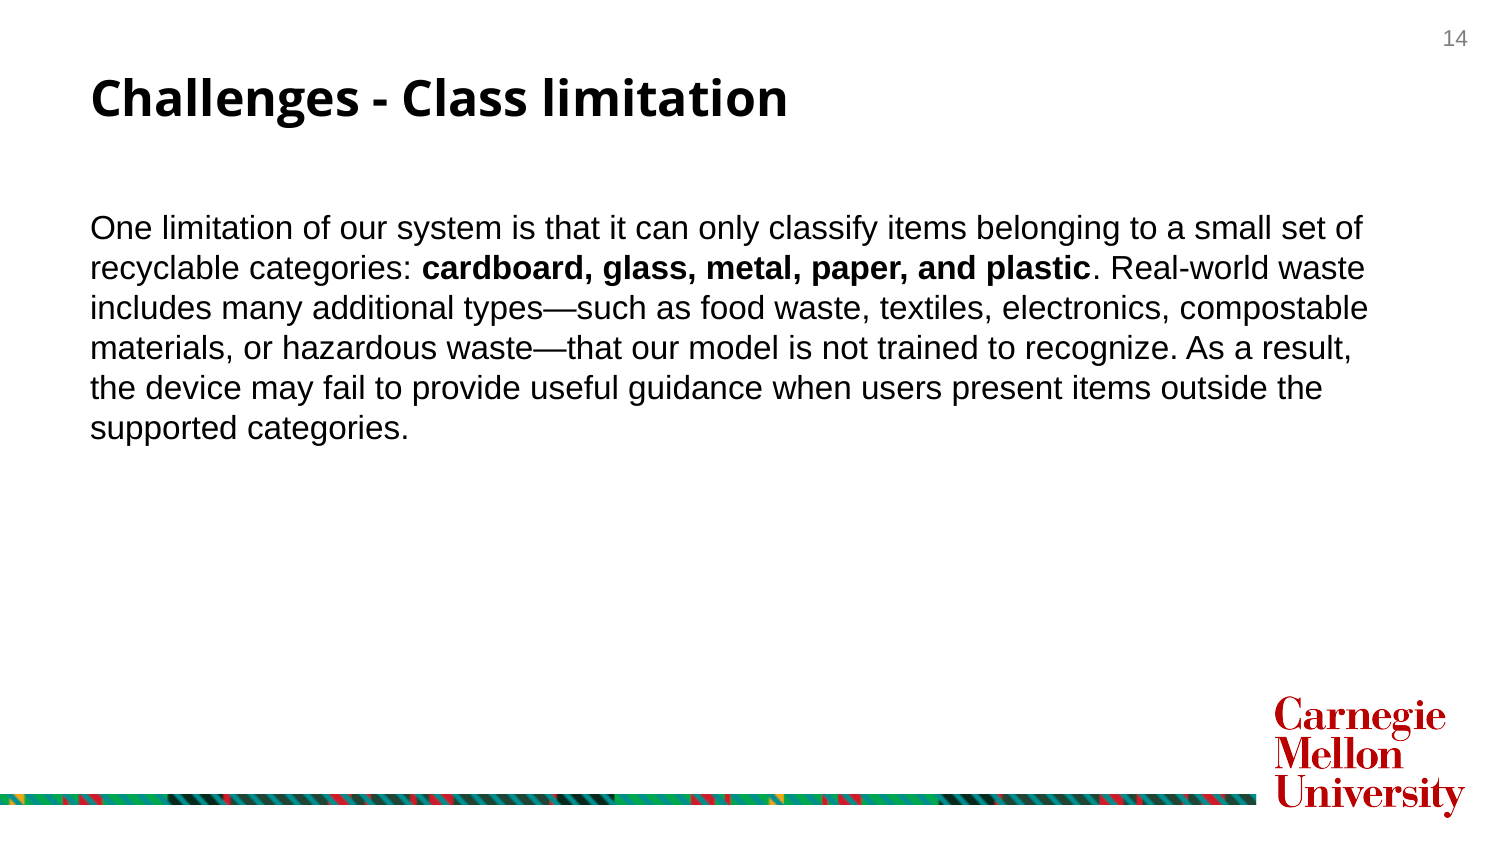

# Challenges - Class limitation
One limitation of our system is that it can only classify items belonging to a small set of recyclable categories: cardboard, glass, metal, paper, and plastic. Real-world waste includes many additional types—such as food waste, textiles, electronics, compostable materials, or hazardous waste—that our model is not trained to recognize. As a result, the device may fail to provide useful guidance when users present items outside the supported categories.